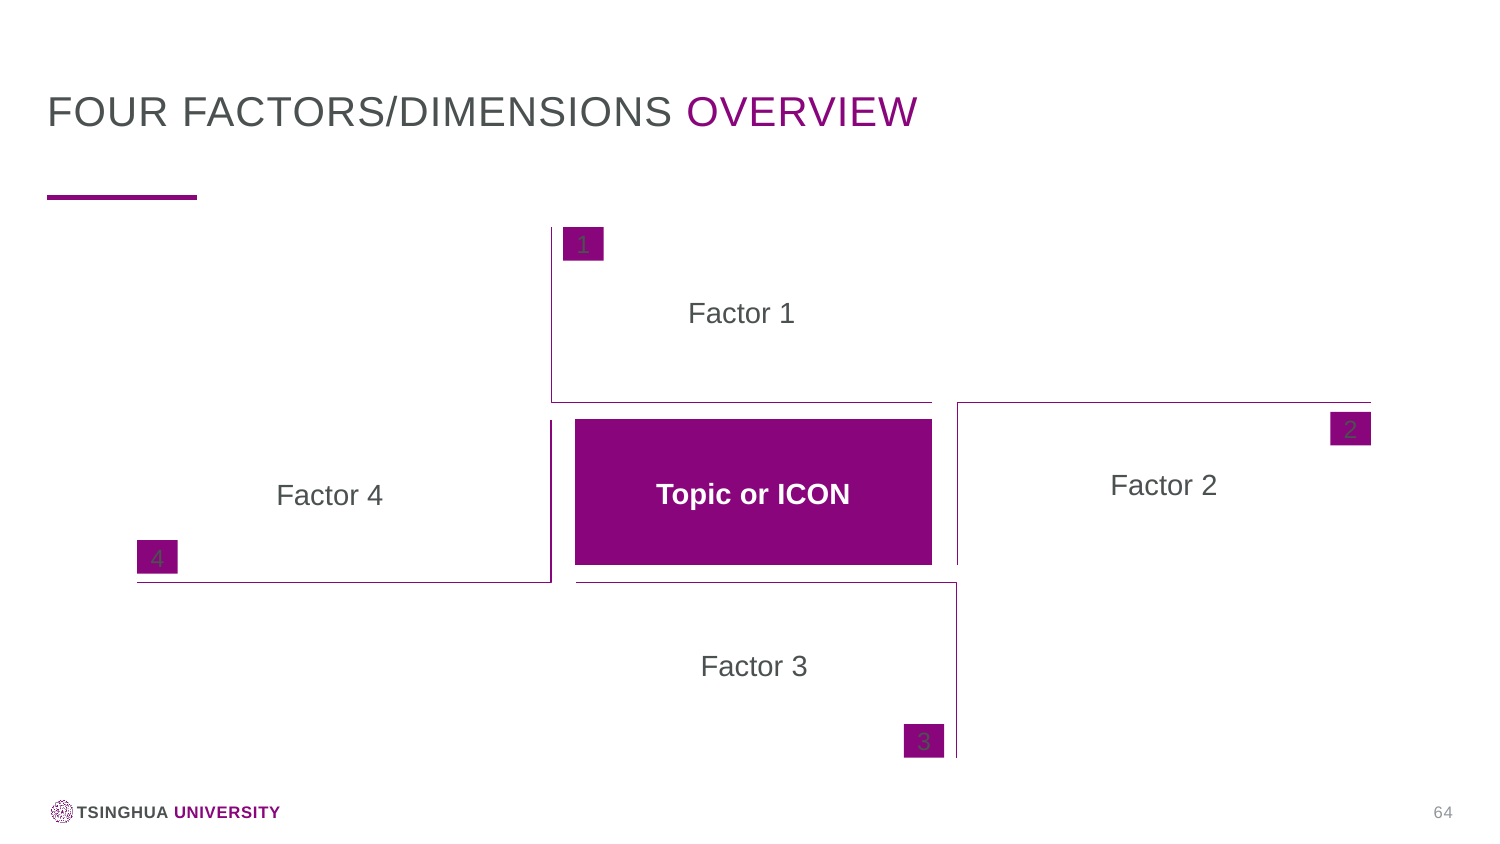

Four factors/Dimensions overview

1

Factor 1

2
Topic or ICON
Factor 2
Factor 4
4

Factor 3
3